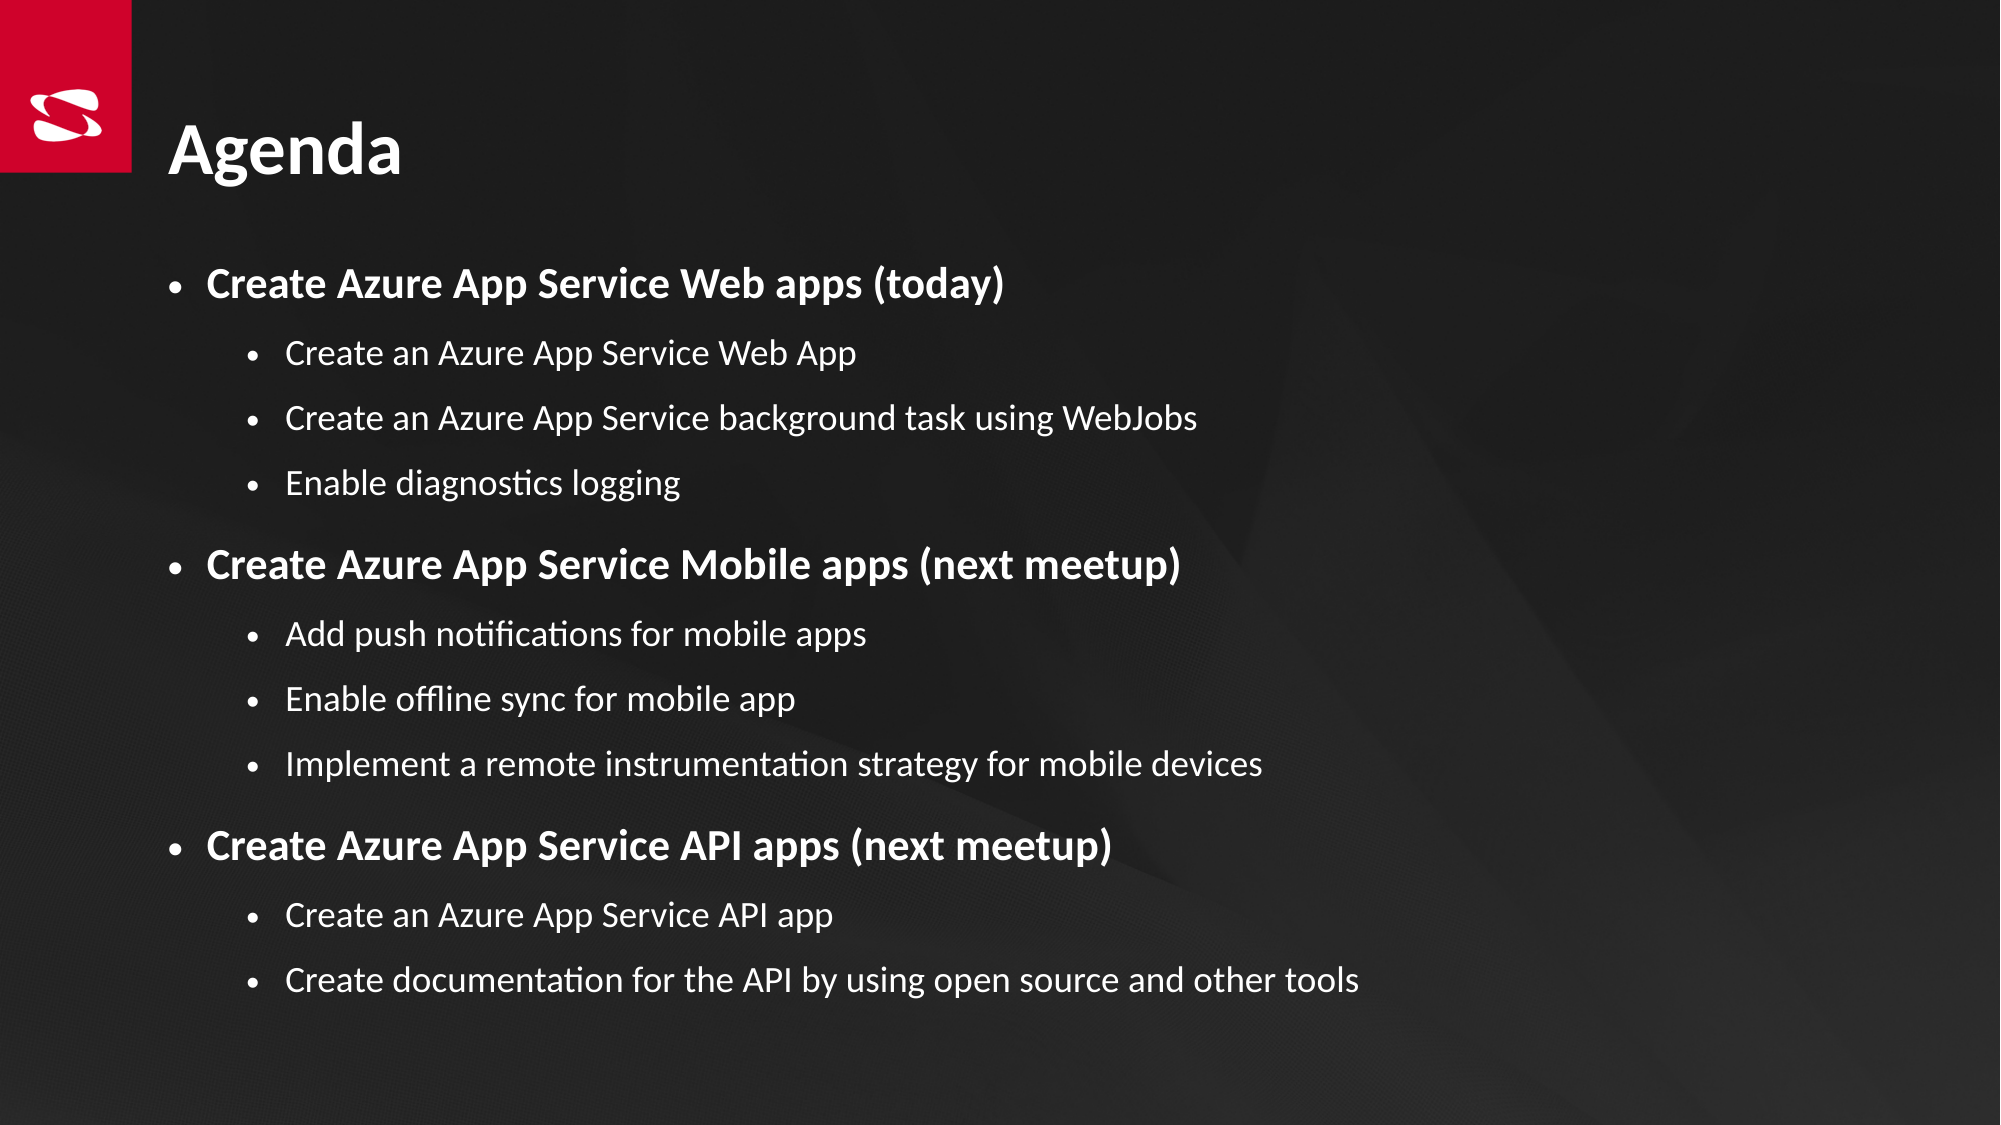

# Agenda
Create Azure App Service Web apps (today)
Create an Azure App Service Web App
Create an Azure App Service background task using WebJobs
Enable diagnostics logging
Create Azure App Service Mobile apps (next meetup)
Add push notifications for mobile apps
Enable offline sync for mobile app
Implement a remote instrumentation strategy for mobile devices
Create Azure App Service API apps (next meetup)
Create an Azure App Service API app
Create documentation for the API by using open source and other tools